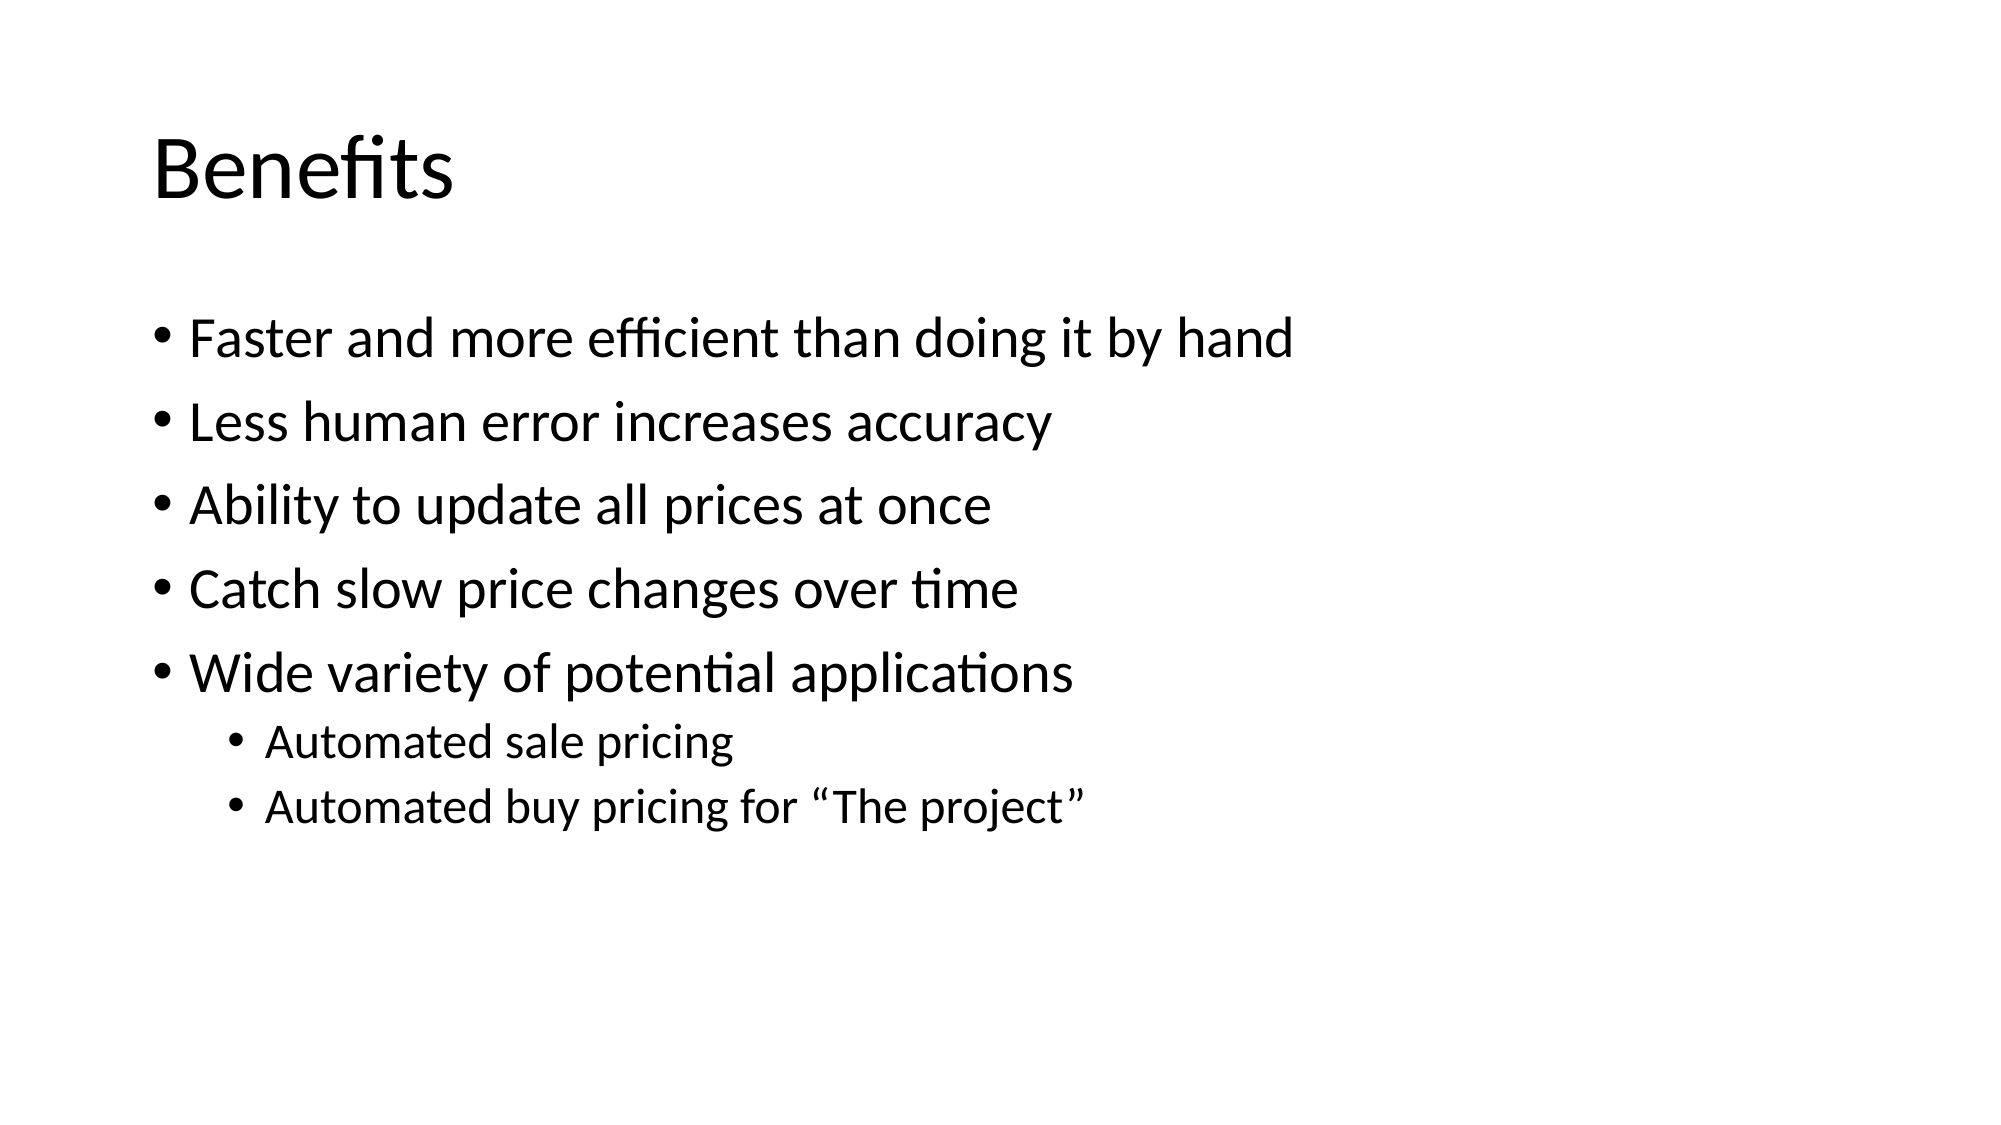

# Benefits
Faster and more efficient than doing it by hand
Less human error increases accuracy
Ability to update all prices at once
Catch slow price changes over time
Wide variety of potential applications
Automated sale pricing
Automated buy pricing for “The project”